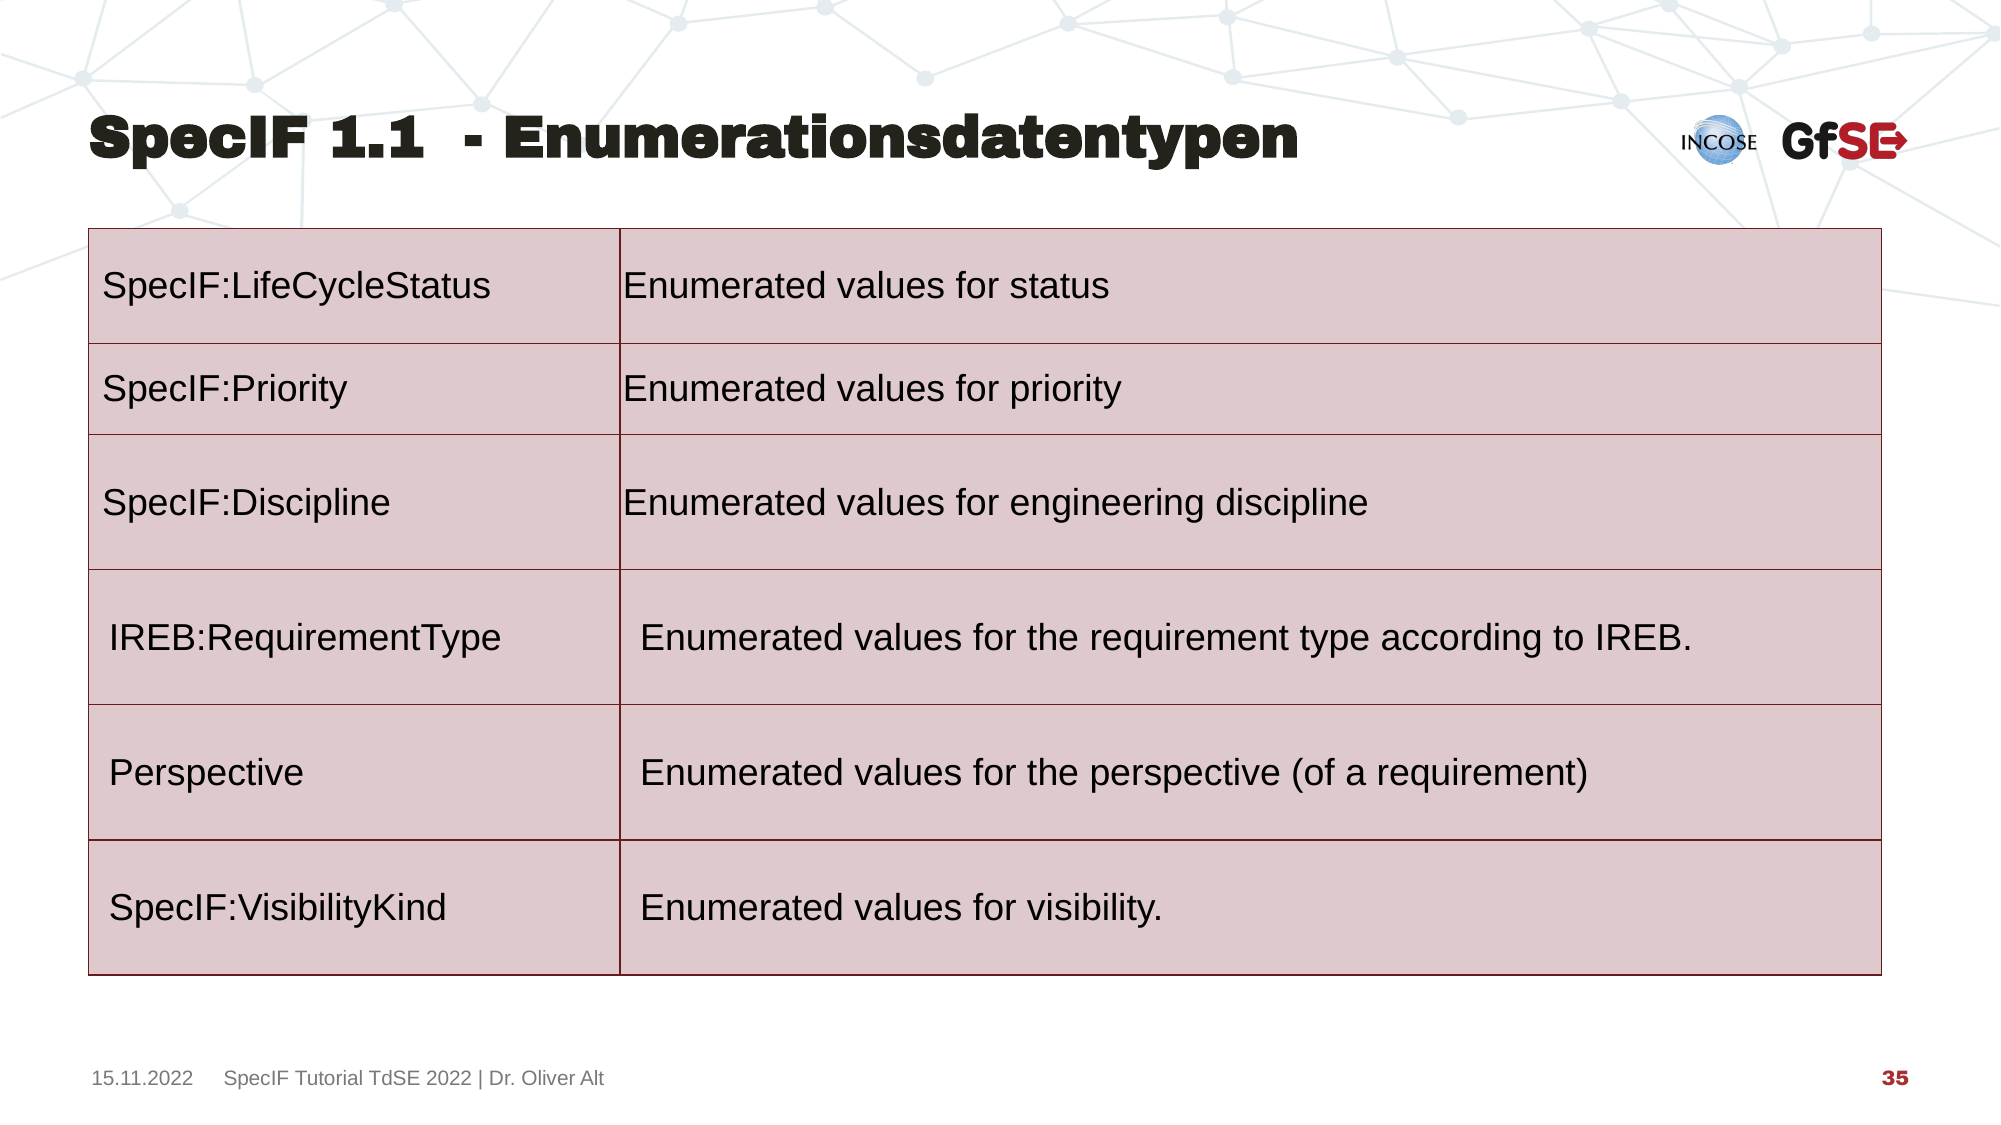

# SpecIF 1.1  - Enumerationsdatentypen
| SpecIF:LifeCycleStatus | Enumerated values for status |
| --- | --- |
| SpecIF:Priority | Enumerated values for priority |
| SpecIF:Discipline | Enumerated values for engineering discipline |
| IREB:RequirementType | Enumerated values for the requirement type according to IREB. |
| Perspective | Enumerated values for the perspective (of a requirement) |
| SpecIF:VisibilityKind | Enumerated values for visibility. |
15.11.2022
SpecIF Tutorial TdSE 2022 | Dr. Oliver Alt
35